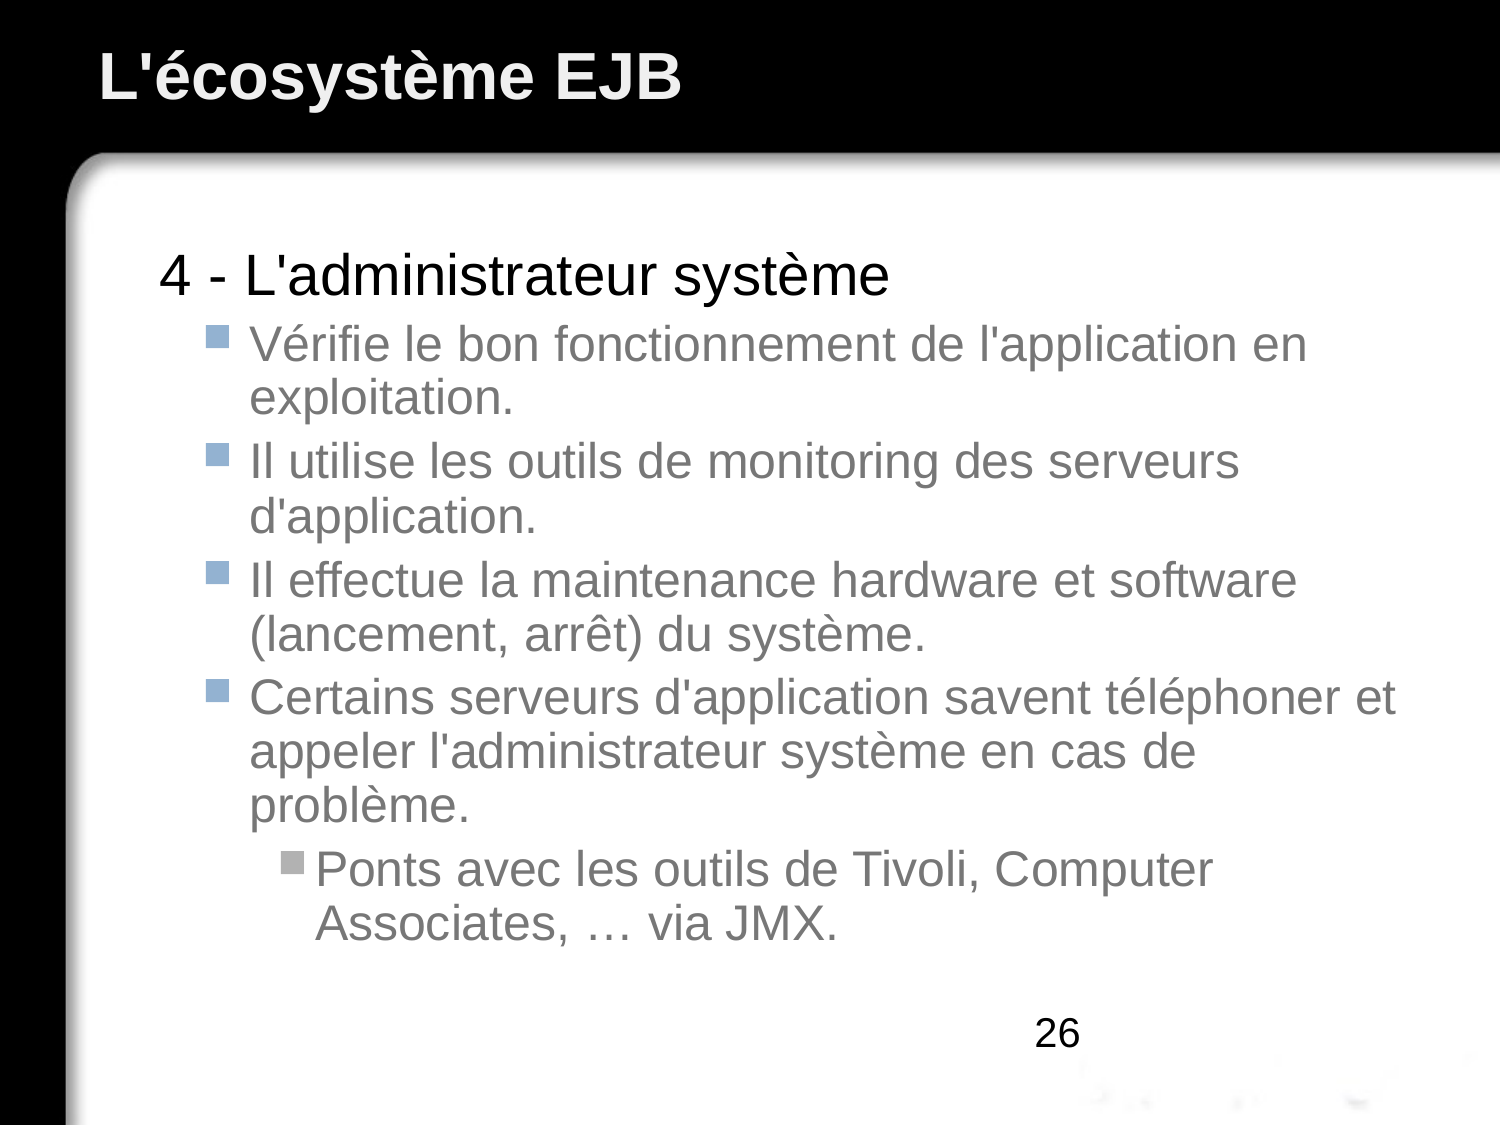

# L'écosystème EJB
  4 - L'administrateur système
Vérifie le bon fonctionnement de l'application en exploitation.
Il utilise les outils de monitoring des serveurs d'application.
Il effectue la maintenance hardware et software (lancement, arrêt) du système.
Certains serveurs d'application savent téléphoner et appeler l'administrateur système en cas de problème.
Ponts avec les outils de Tivoli, Computer Associates, … via JMX.